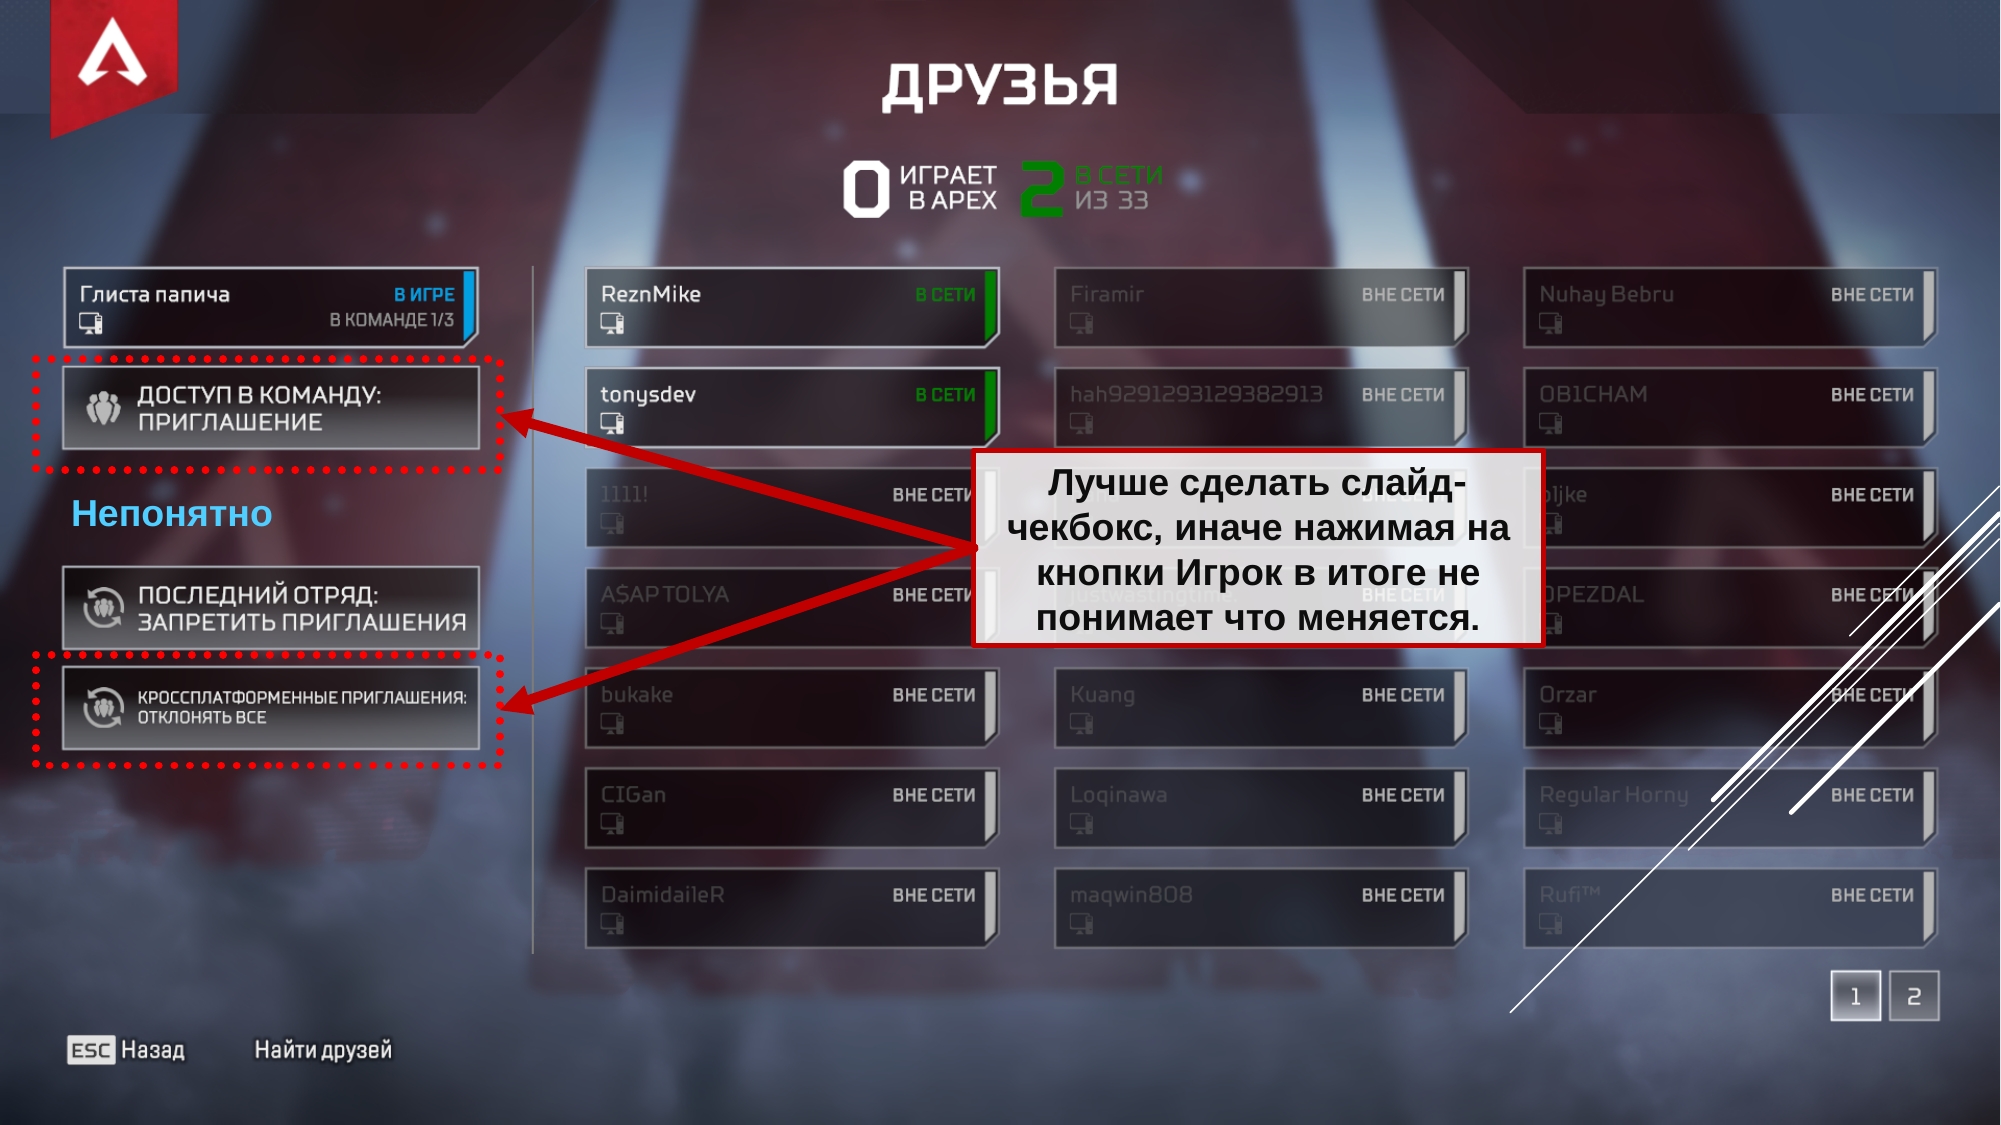

Лучше сделать слайд-чекбокс, иначе нажимая на кнопки Игрок в итоге не понимает что меняется.
Непонятно